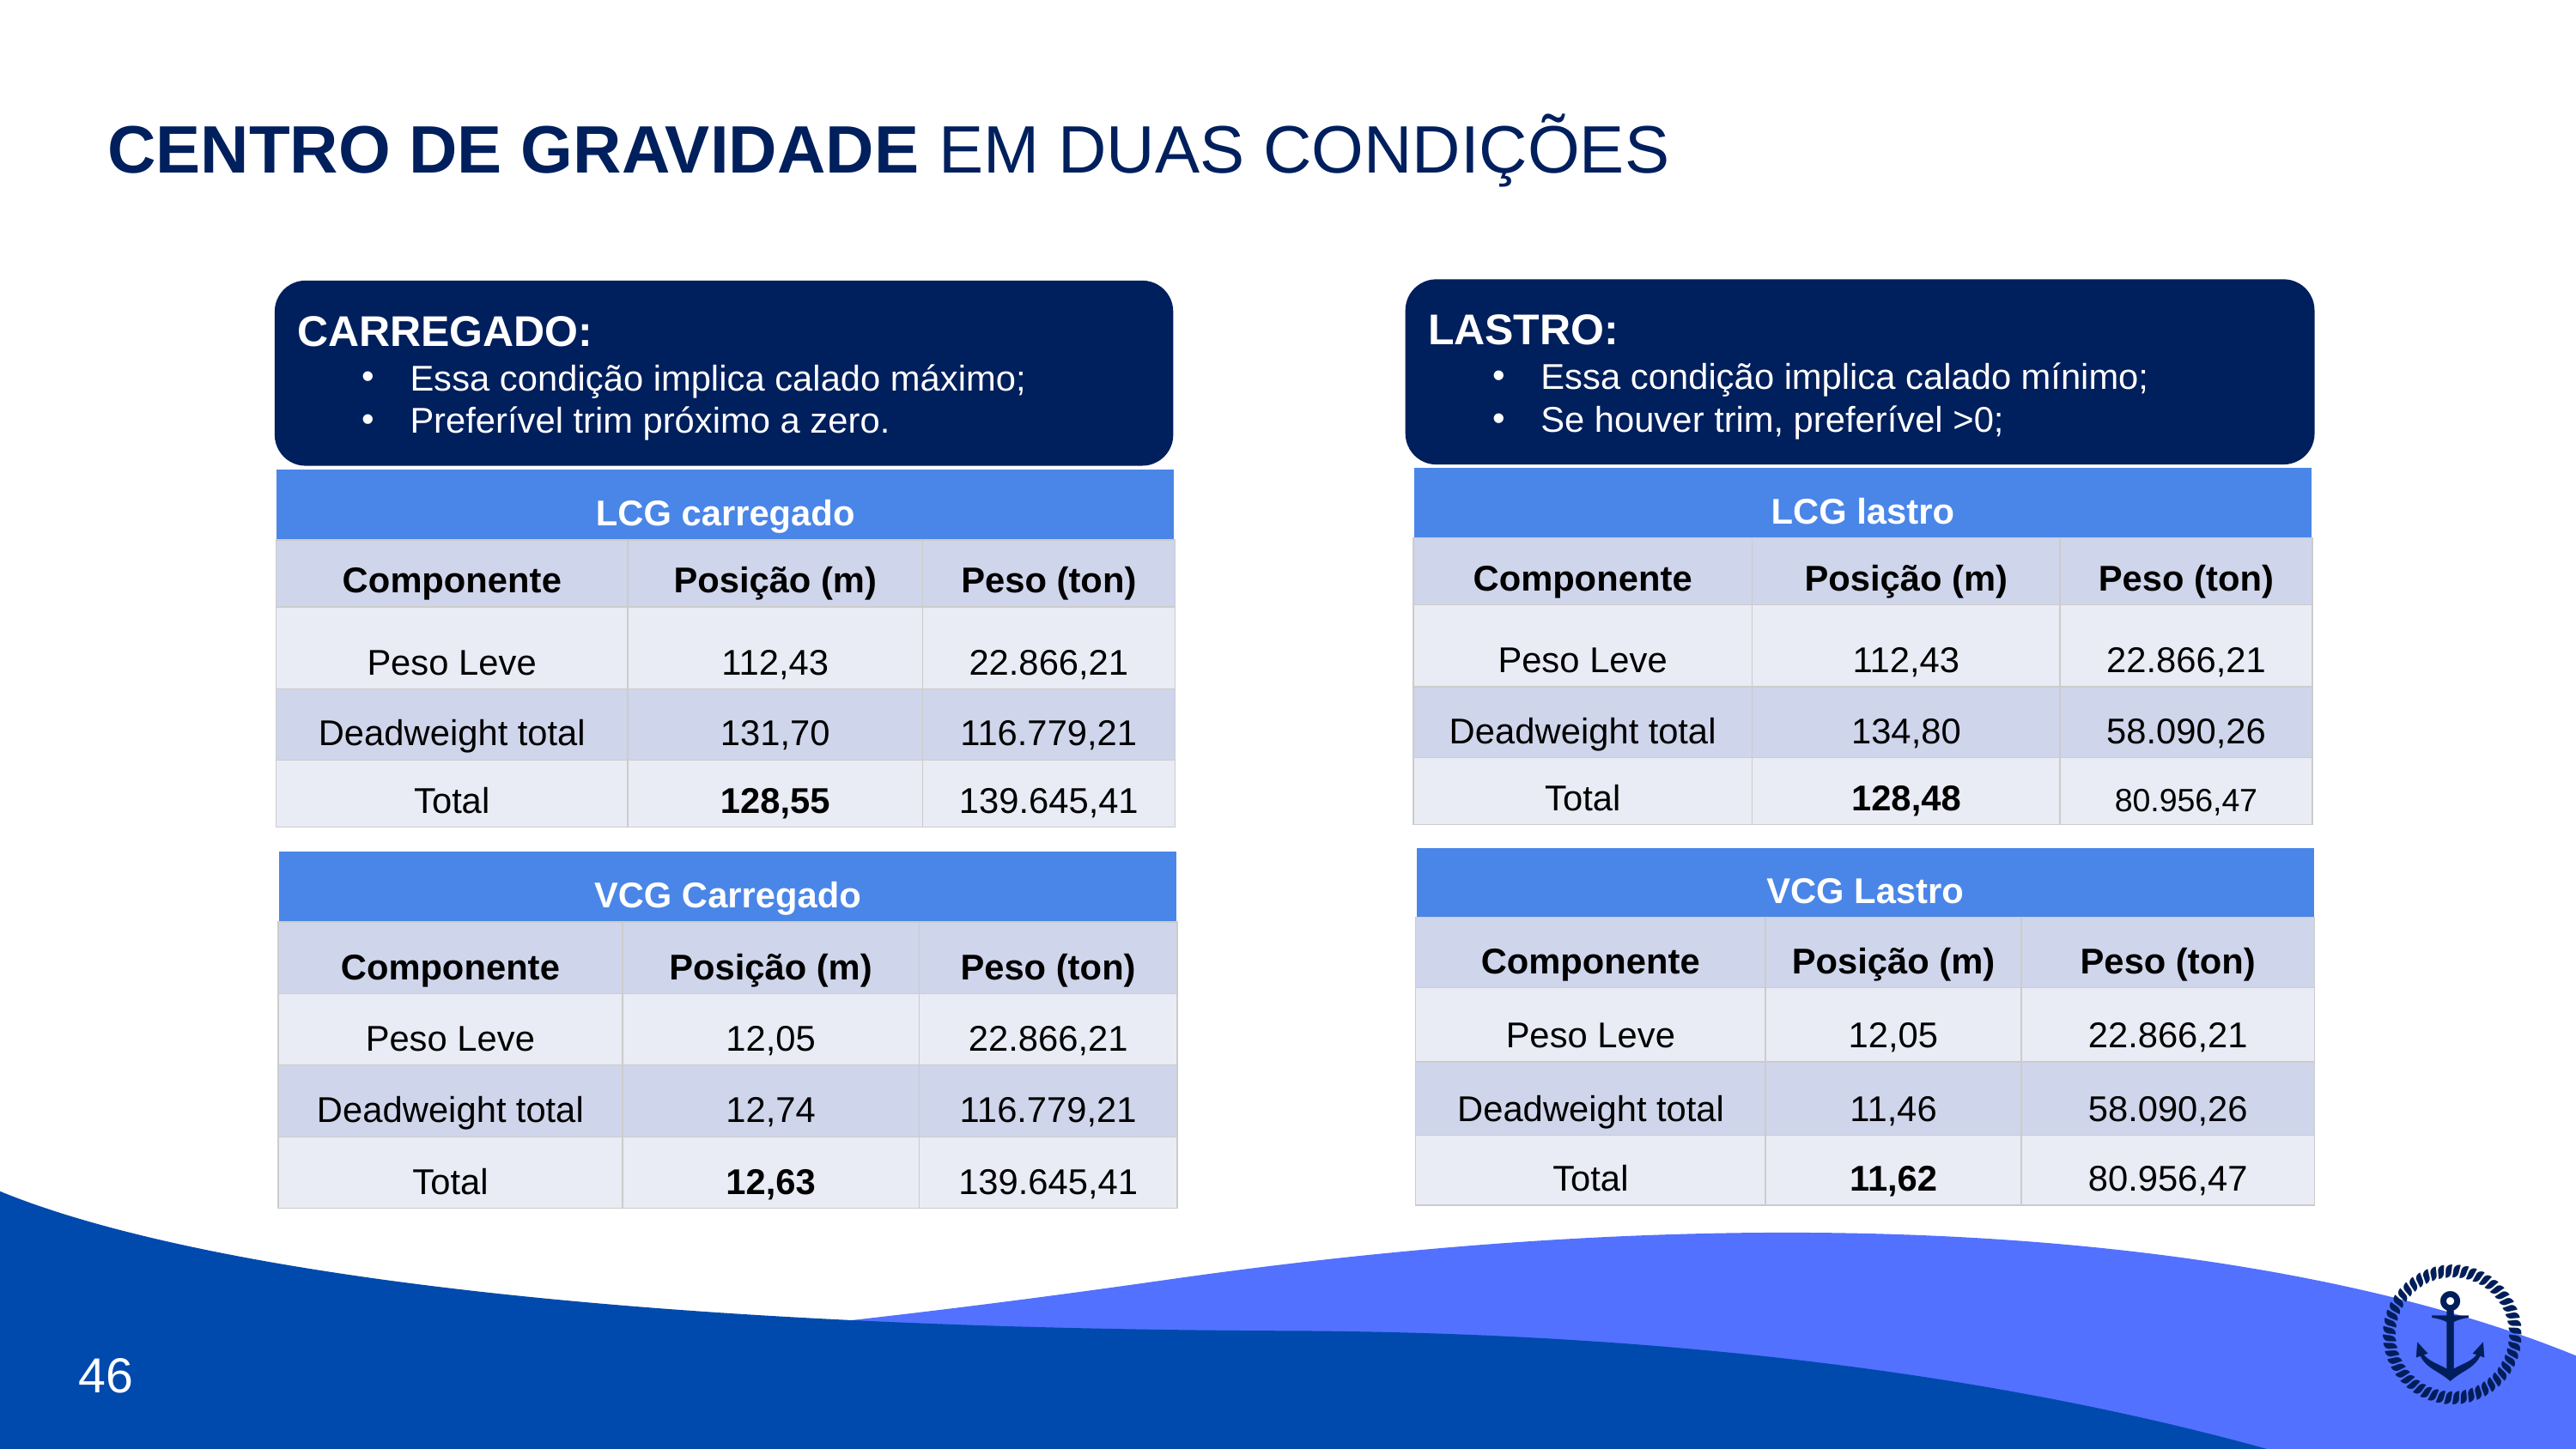

CENTRO DE GRAVIDADE EM DUAS CONDIÇÕES

LASTRO:
Essa condição implica calado mínimo;
Se houver trim, preferível >0;
CARREGADO:
Essa condição implica calado máximo;
Preferível trim próximo a zero.

| LCG lastro |  |  |
| --- | --- | --- |
| Componente | Posição (m) | Peso (ton) |
| Peso Leve | 112,43 | 22.866,21 |
| Deadweight total | 134,80 | 58.090,26 |
| Total | 128,48 | 80.956,47 |
| LCG carregado |  |  |
| --- | --- | --- |
| Componente | Posição (m) | Peso (ton) |
| Peso Leve | 112,43 | 22.866,21 |
| Deadweight total | 131,70 | 116.779,21 |
| Total | 128,55 | 139.645,41 |

| VCG Lastro |  |  |
| --- | --- | --- |
| Componente | Posição (m) | Peso (ton) |
| Peso Leve | 12,05 | 22.866,21 |
| Deadweight total | 11,46 | 58.090,26 |
| Total | 11,62 | 80.956,47 |
| VCG Carregado |  |  |
| --- | --- | --- |
| Componente | Posição (m) | Peso (ton) |
| Peso Leve | 12,05 | 22.866,21 |
| Deadweight total | 12,74 | 116.779,21 |
| Total | 12,63 | 139.645,41 |

46